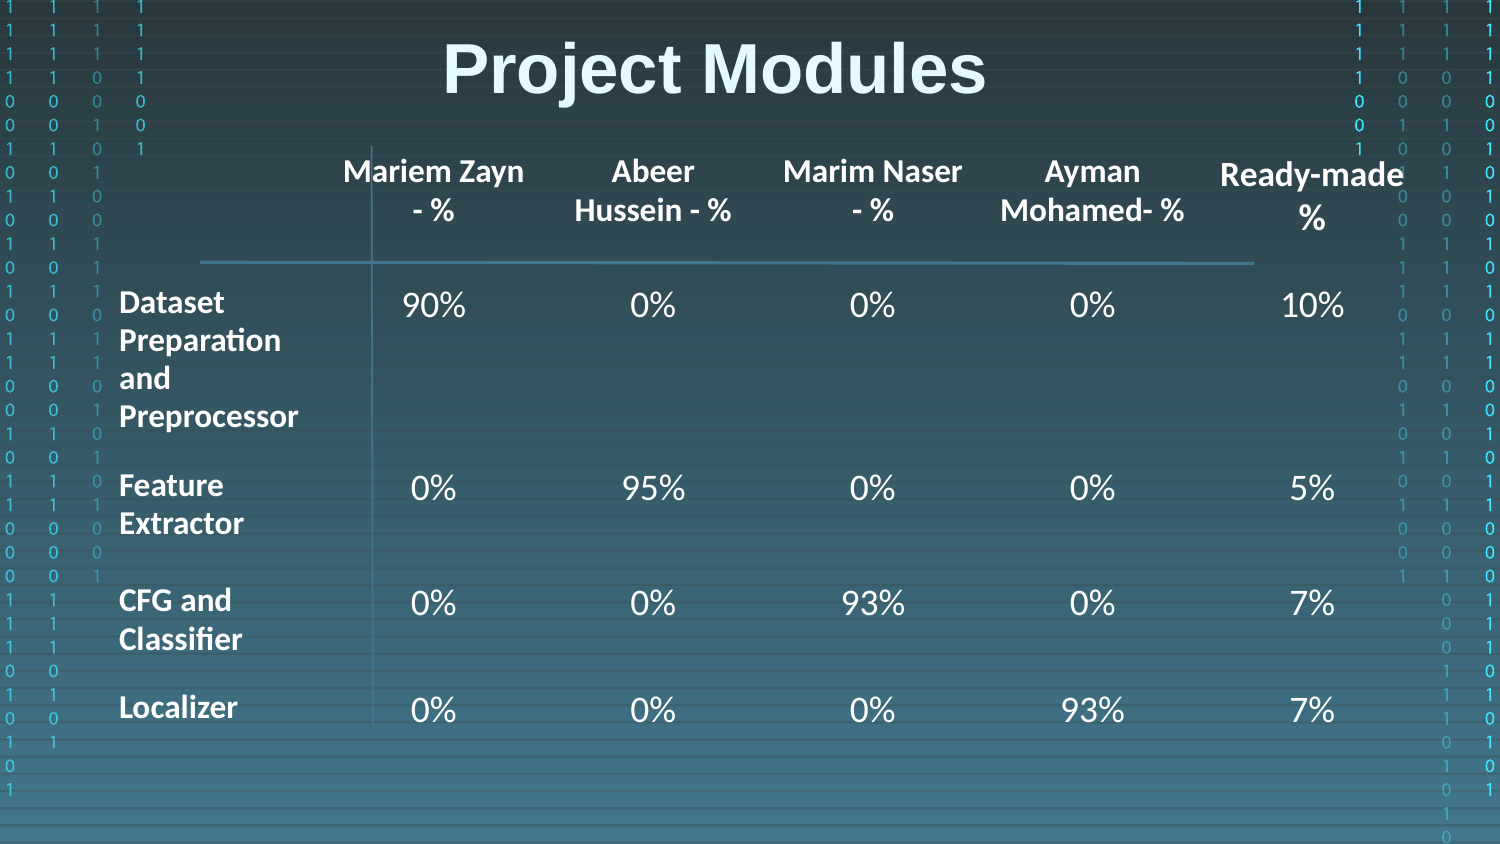

# Project Modules
|  | Mariem Zayn - % | Abeer Hussein - % | Marim Naser - % | Ayman Mohamed- % | Ready-made % |
| --- | --- | --- | --- | --- | --- |
| Dataset Preparation and Preprocessor | 90% | 0% | 0% | 0% | 10% |
| Feature Extractor | 0% | 95% | 0% | 0% | 5% |
| CFG and Classifier | 0% | 0% | 93% | 0% | 7% |
| Localizer | 0% | 0% | 0% | 93% | 7% |
|  |  |  |  |  |  |
|  |  |  |  |  |  |